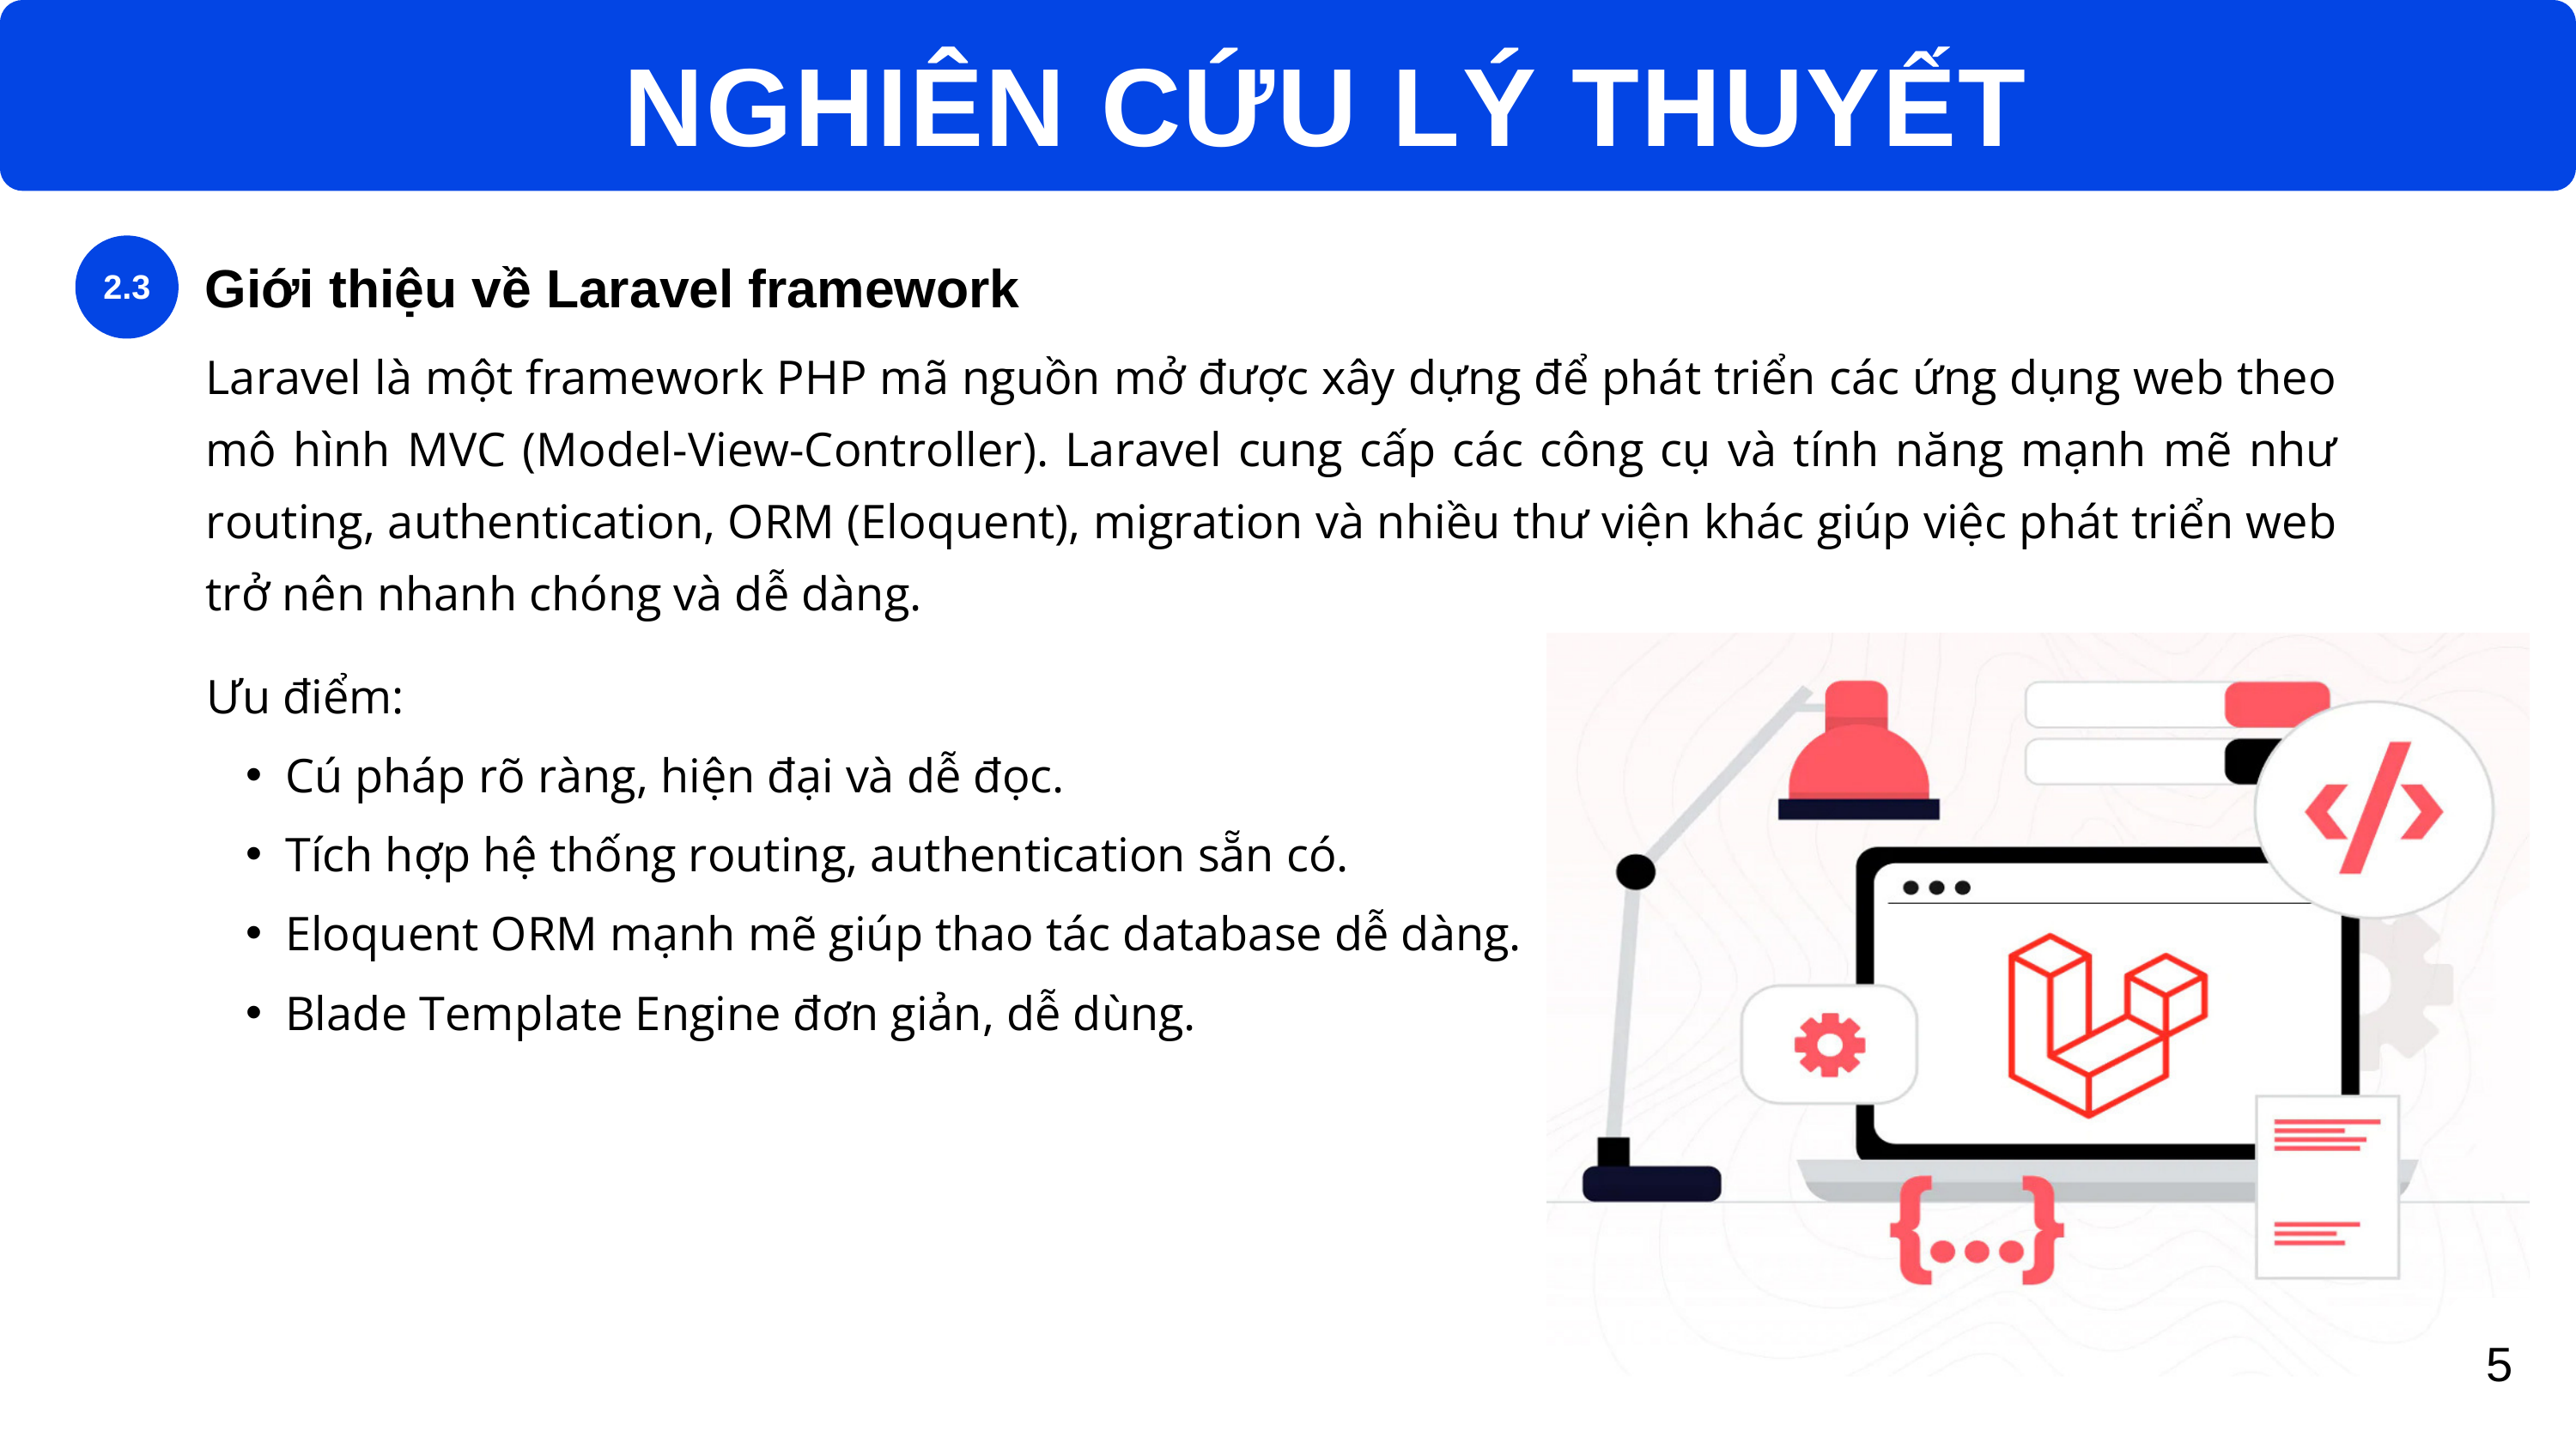

NGHIÊN CỨU LÝ THUYẾT

2.3
Giới thiệu về Laravel framework

Laravel là một framework PHP mã nguồn mở được xây dựng để phát triển các ứng dụng web theo mô hình MVC (Model-View-Controller). Laravel cung cấp các công cụ và tính năng mạnh mẽ như routing, authentication, ORM (Eloquent), migration và nhiều thư viện khác giúp việc phát triển web trở nên nhanh chóng và dễ dàng.

Ưu điểm:
Cú pháp rõ ràng, hiện đại và dễ đọc.
Tích hợp hệ thống routing, authentication sẵn có.
Eloquent ORM mạnh mẽ giúp thao tác database dễ dàng.
Blade Template Engine đơn giản, dễ dùng.

5